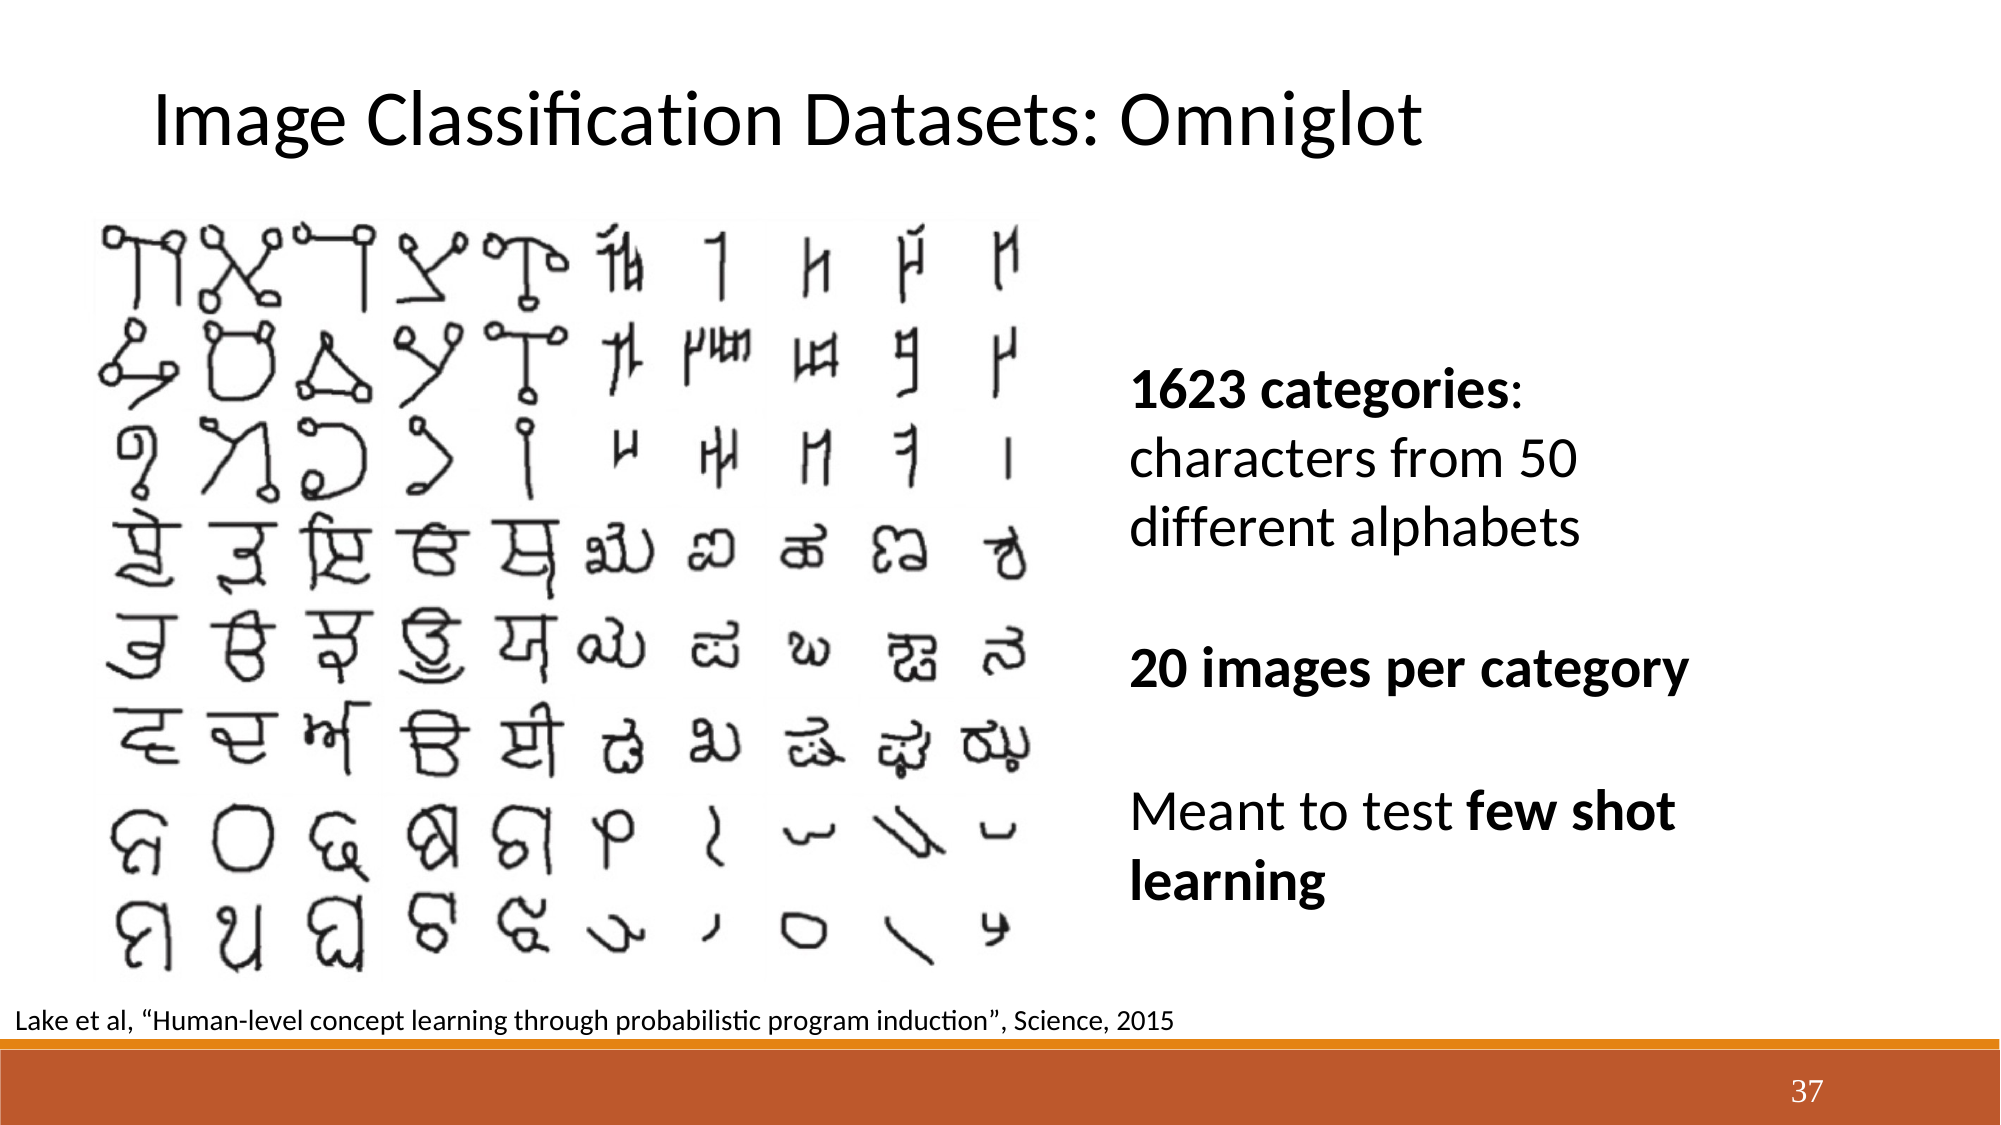

Image Classification Datasets: Omniglot

1623 categories: characters from 50 different alphabets

20 images per category

Meant to test few shot learning
Lake et al, “Human-level concept learning through probabilistic program induction”, Science, 2015
37